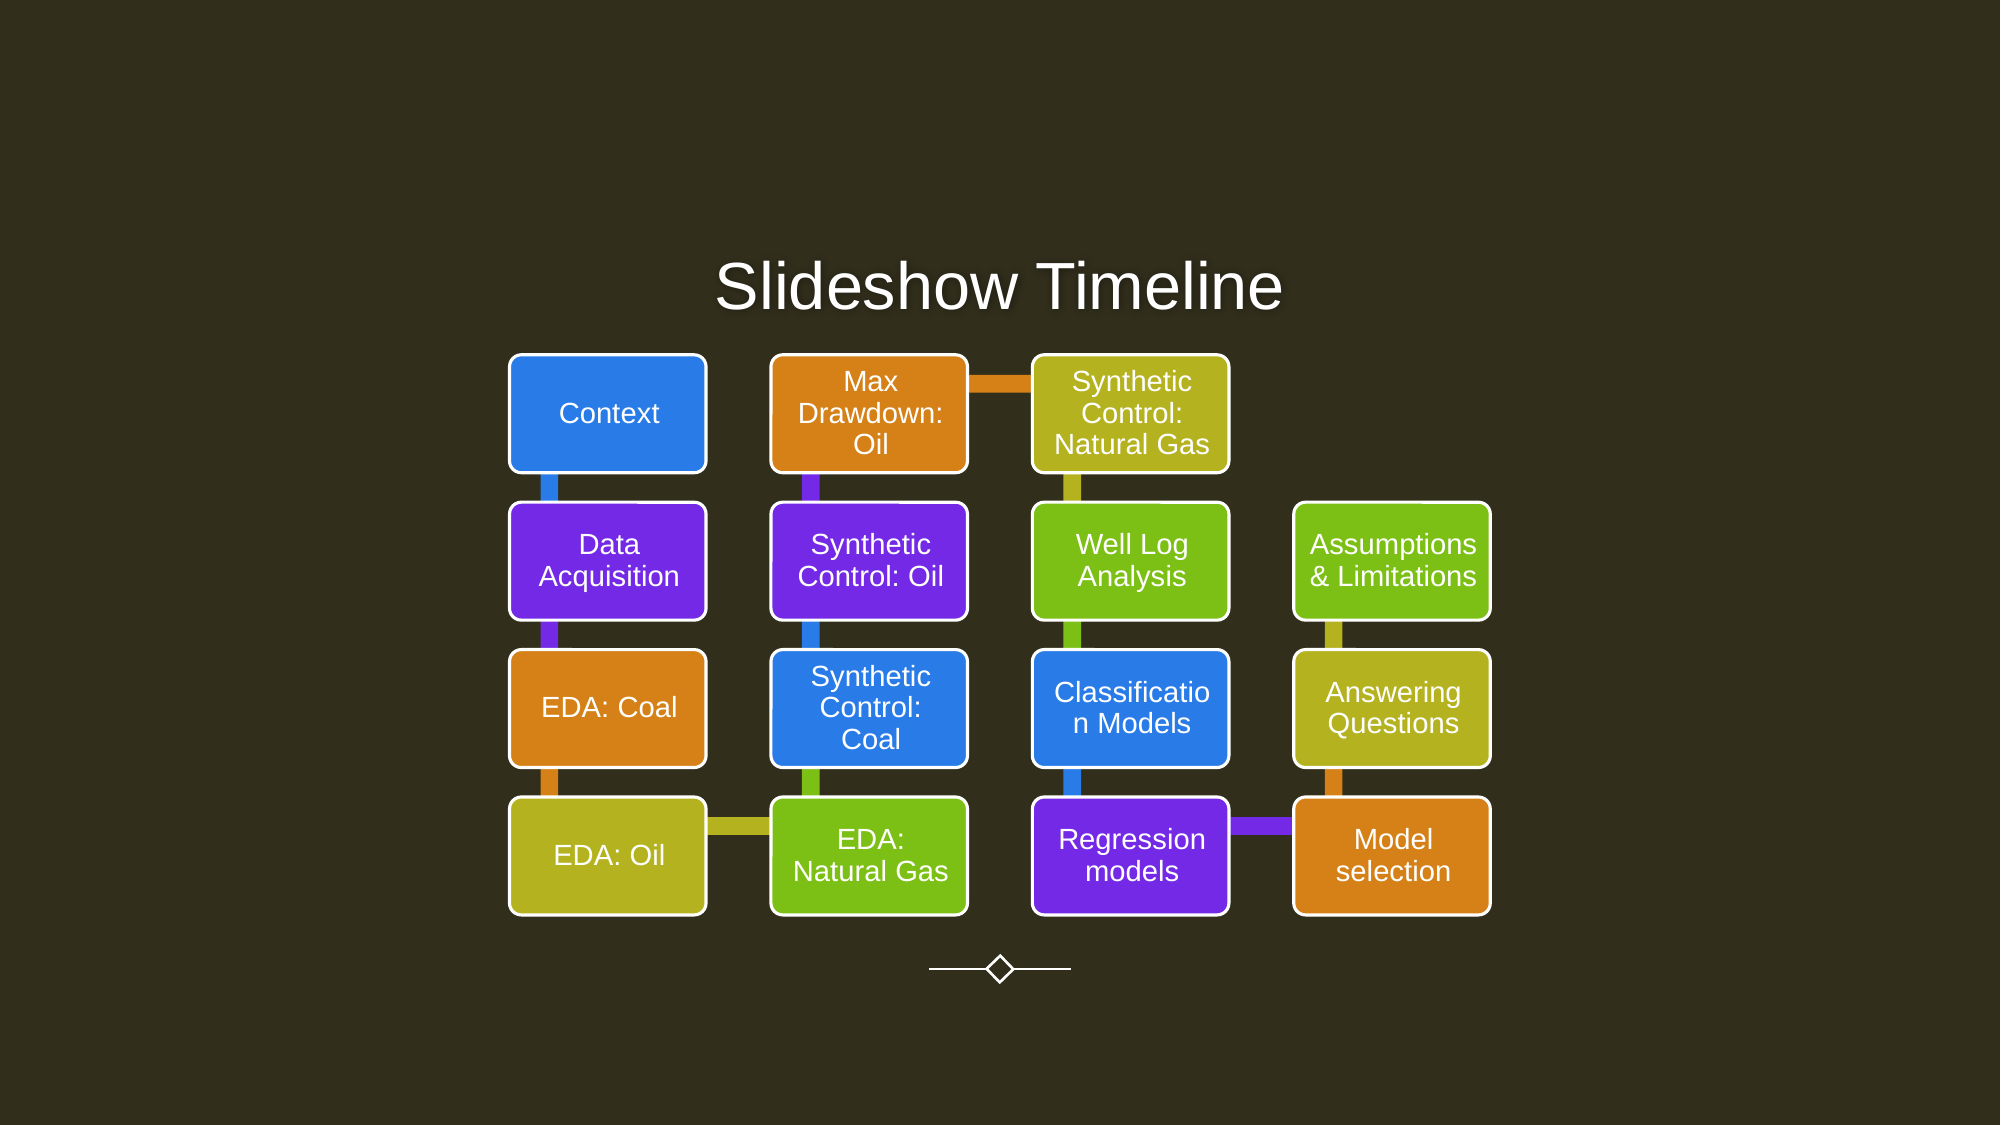

# Slideshow Timeline
Context
Data Acquisition
EDA: Coal
EDA: Oil
EDA: Natural Gas
Synthetic Control: Coal
Synthetic Control: Oil
Max Drawdown: Oil
Synthetic Control: Natural Gas
Well Log Analysis
Classification Models
Regression models
Model selection
Answering Questions
Assumptions & Limitations